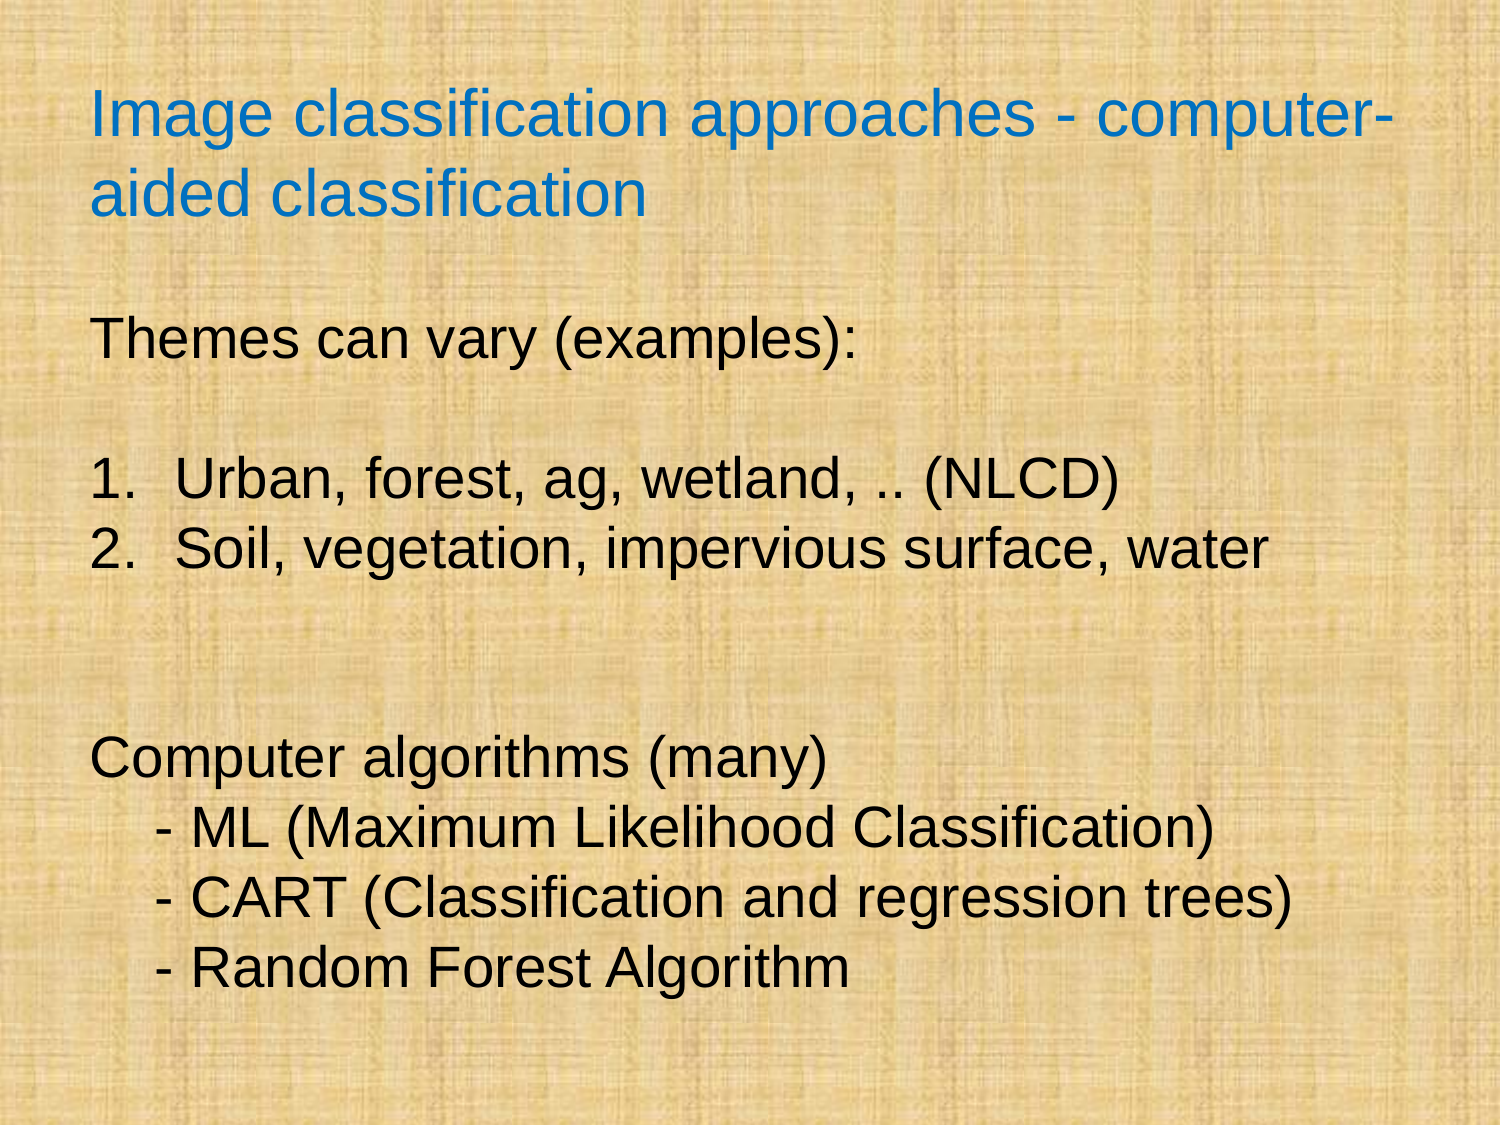

Image classification approaches - computer-aided classification

Themes can vary (examples):

Urban, forest, ag, wetland, .. (NLCD)
Soil, vegetation, impervious surface, water

Computer algorithms (many)
    - ML (Maximum Likelihood Classification)
    - CART (Classification and regression trees)
    - Random Forest Algorithm